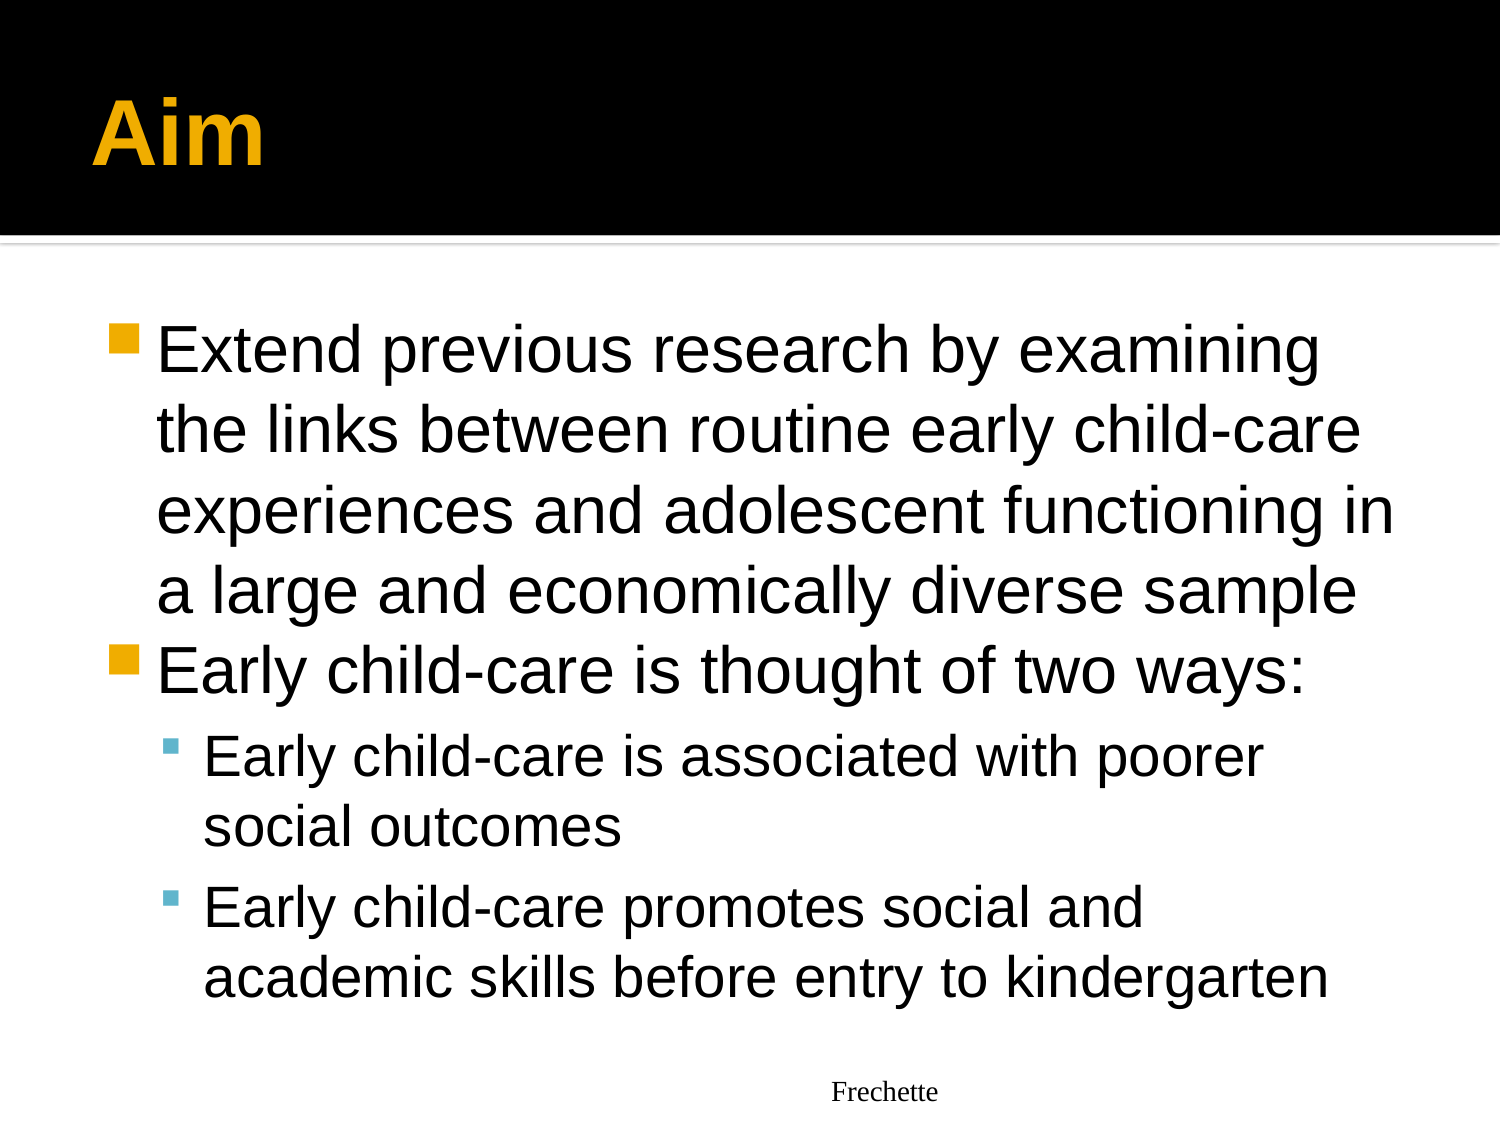

# Aim
Extend previous research by examining the links between routine early child-care experiences and adolescent functioning in a large and economically diverse sample
Early child-care is thought of two ways:
Early child-care is associated with poorer social outcomes
Early child-care promotes social and academic skills before entry to kindergarten
Frechette